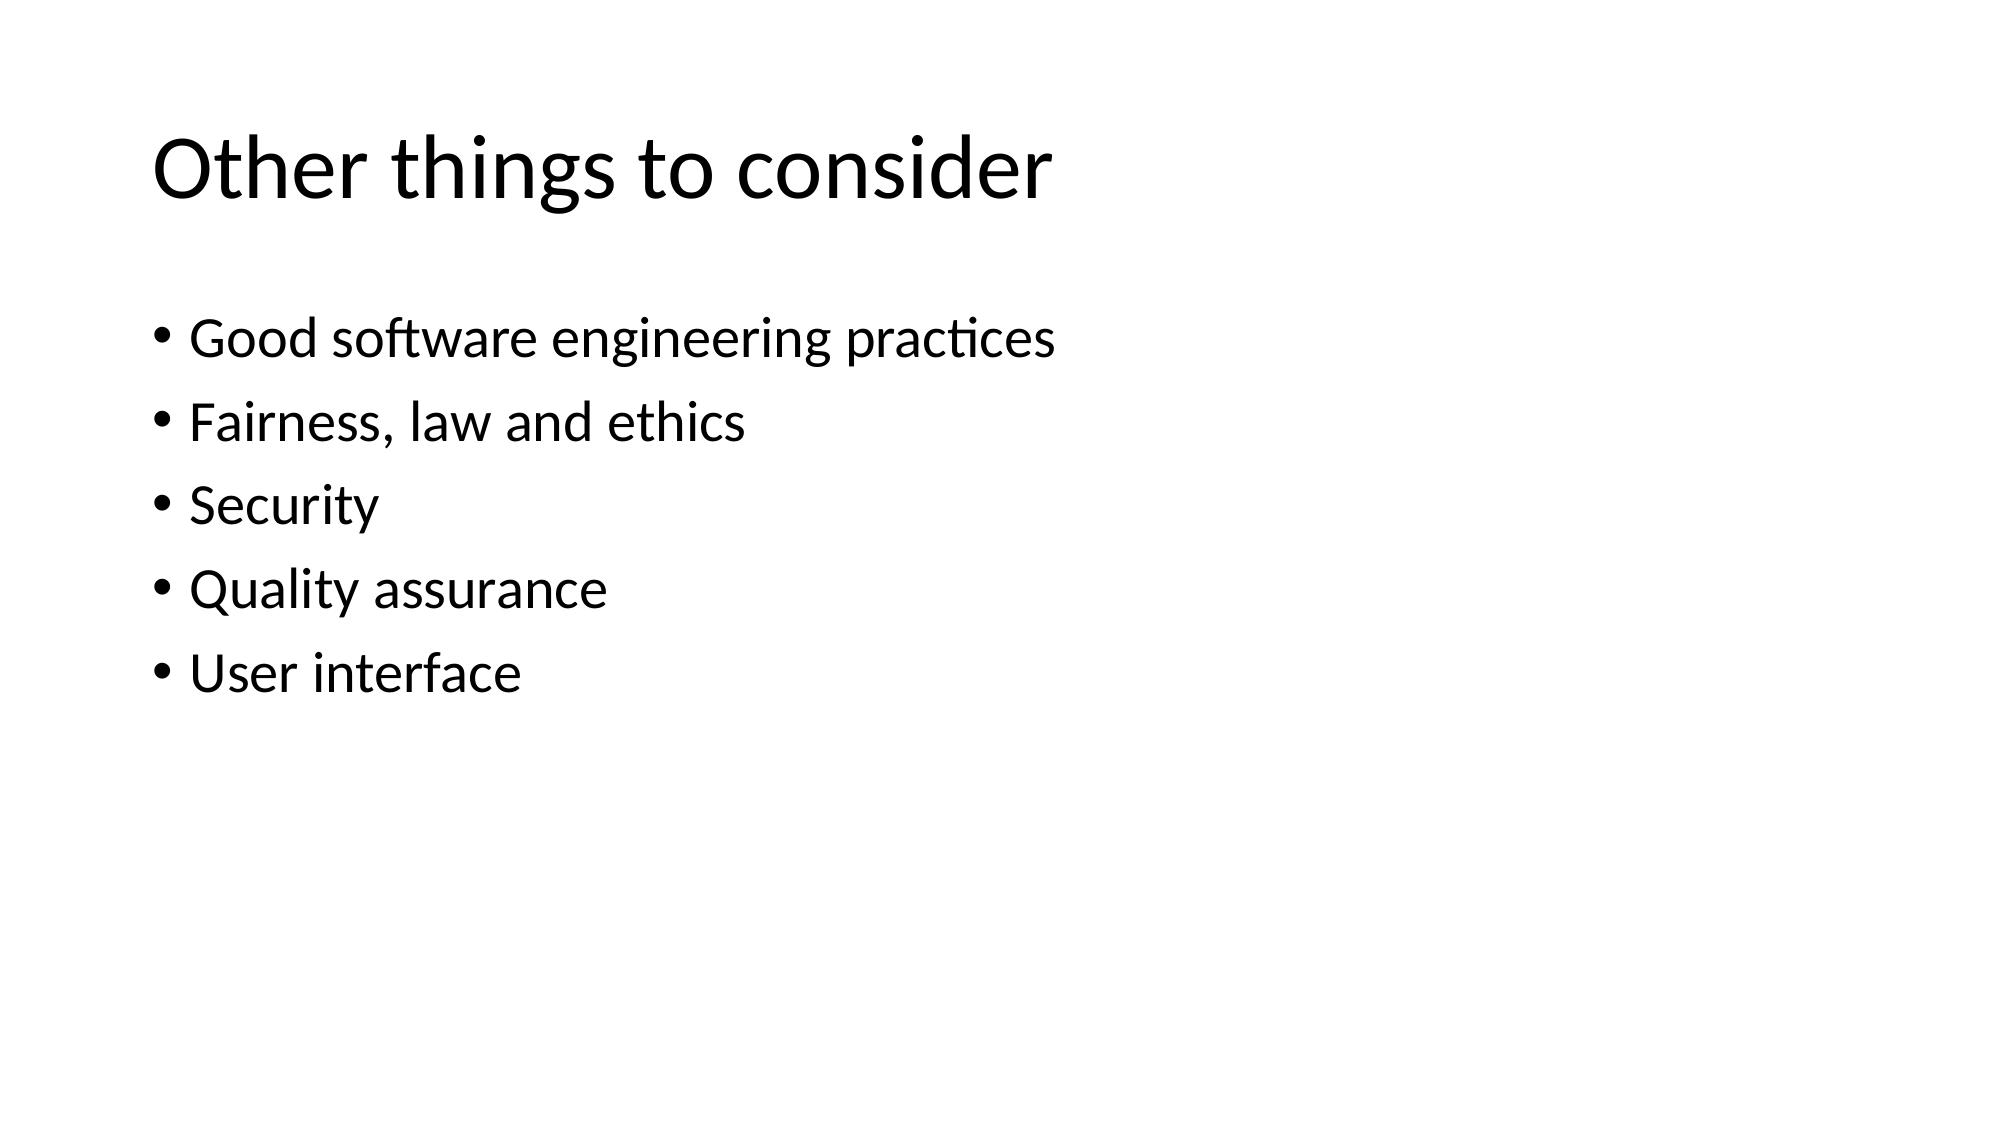

# Other things to consider
Good software engineering practices
Fairness, law and ethics
Security
Quality assurance
User interface